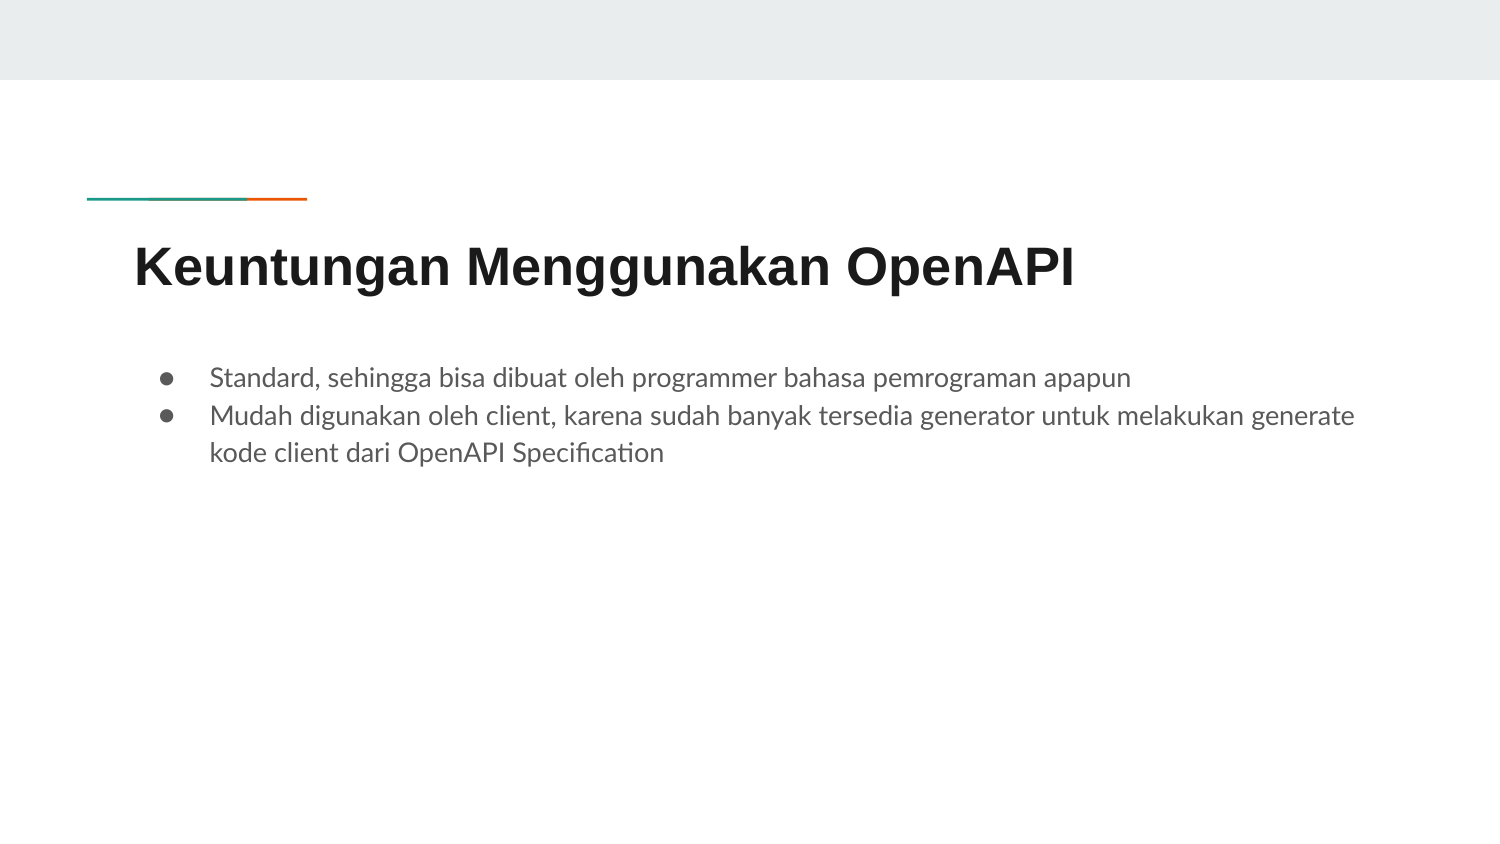

# Keuntungan Menggunakan OpenAPI
Standard, sehingga bisa dibuat oleh programmer bahasa pemrograman apapun
Mudah digunakan oleh client, karena sudah banyak tersedia generator untuk melakukan generate kode client dari OpenAPI Specification